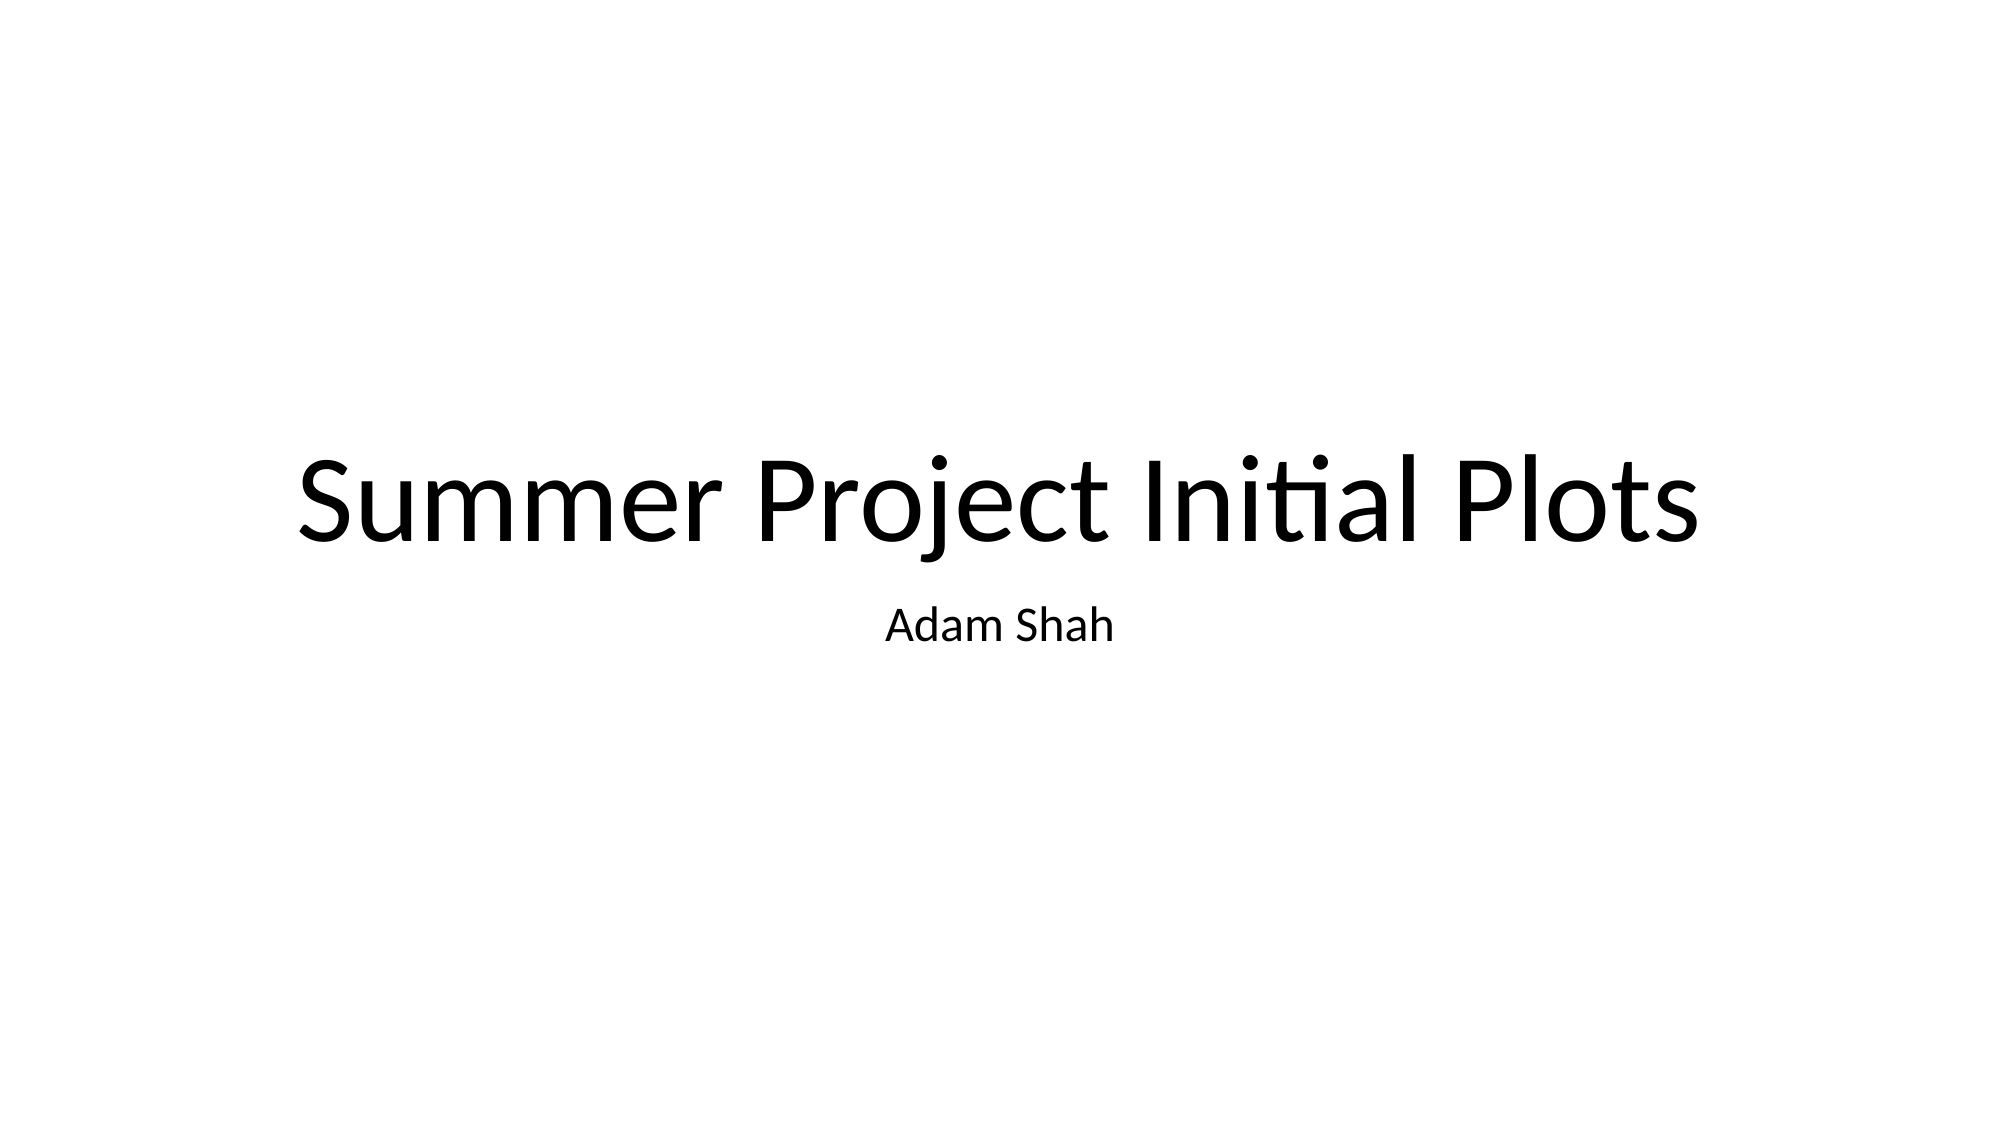

# Summer Project Initial Plots
Adam Shah